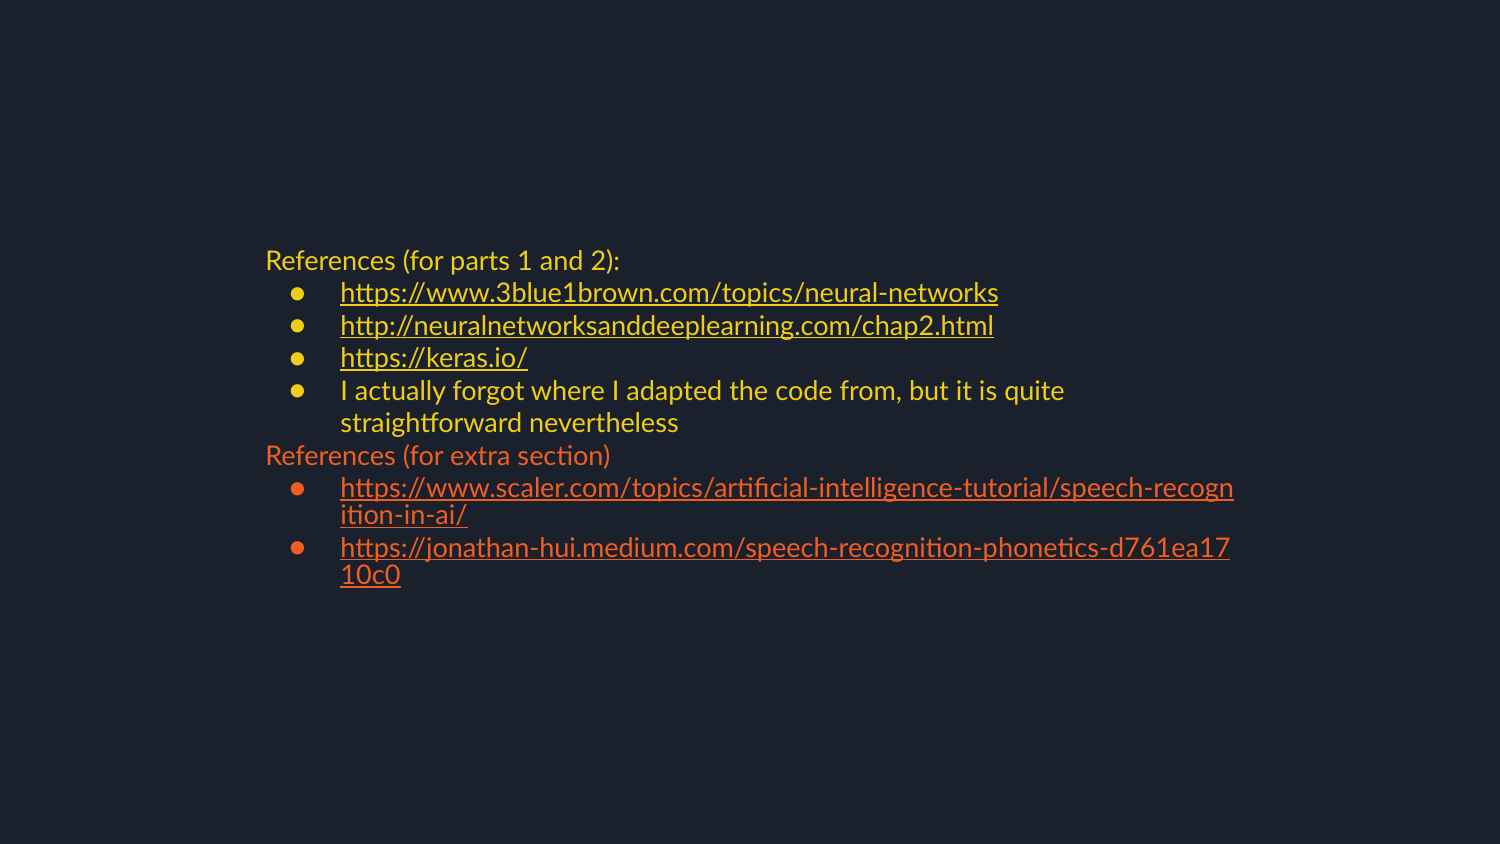

References (for parts 1 and 2):
https://www.3blue1brown.com/topics/neural-networks
http://neuralnetworksanddeeplearning.com/chap2.html
https://keras.io/
I actually forgot where I adapted the code from, but it is quite straightforward nevertheless
References (for extra section)
https://www.scaler.com/topics/artificial-intelligence-tutorial/speech-recognition-in-ai/
https://jonathan-hui.medium.com/speech-recognition-phonetics-d761ea1710c0